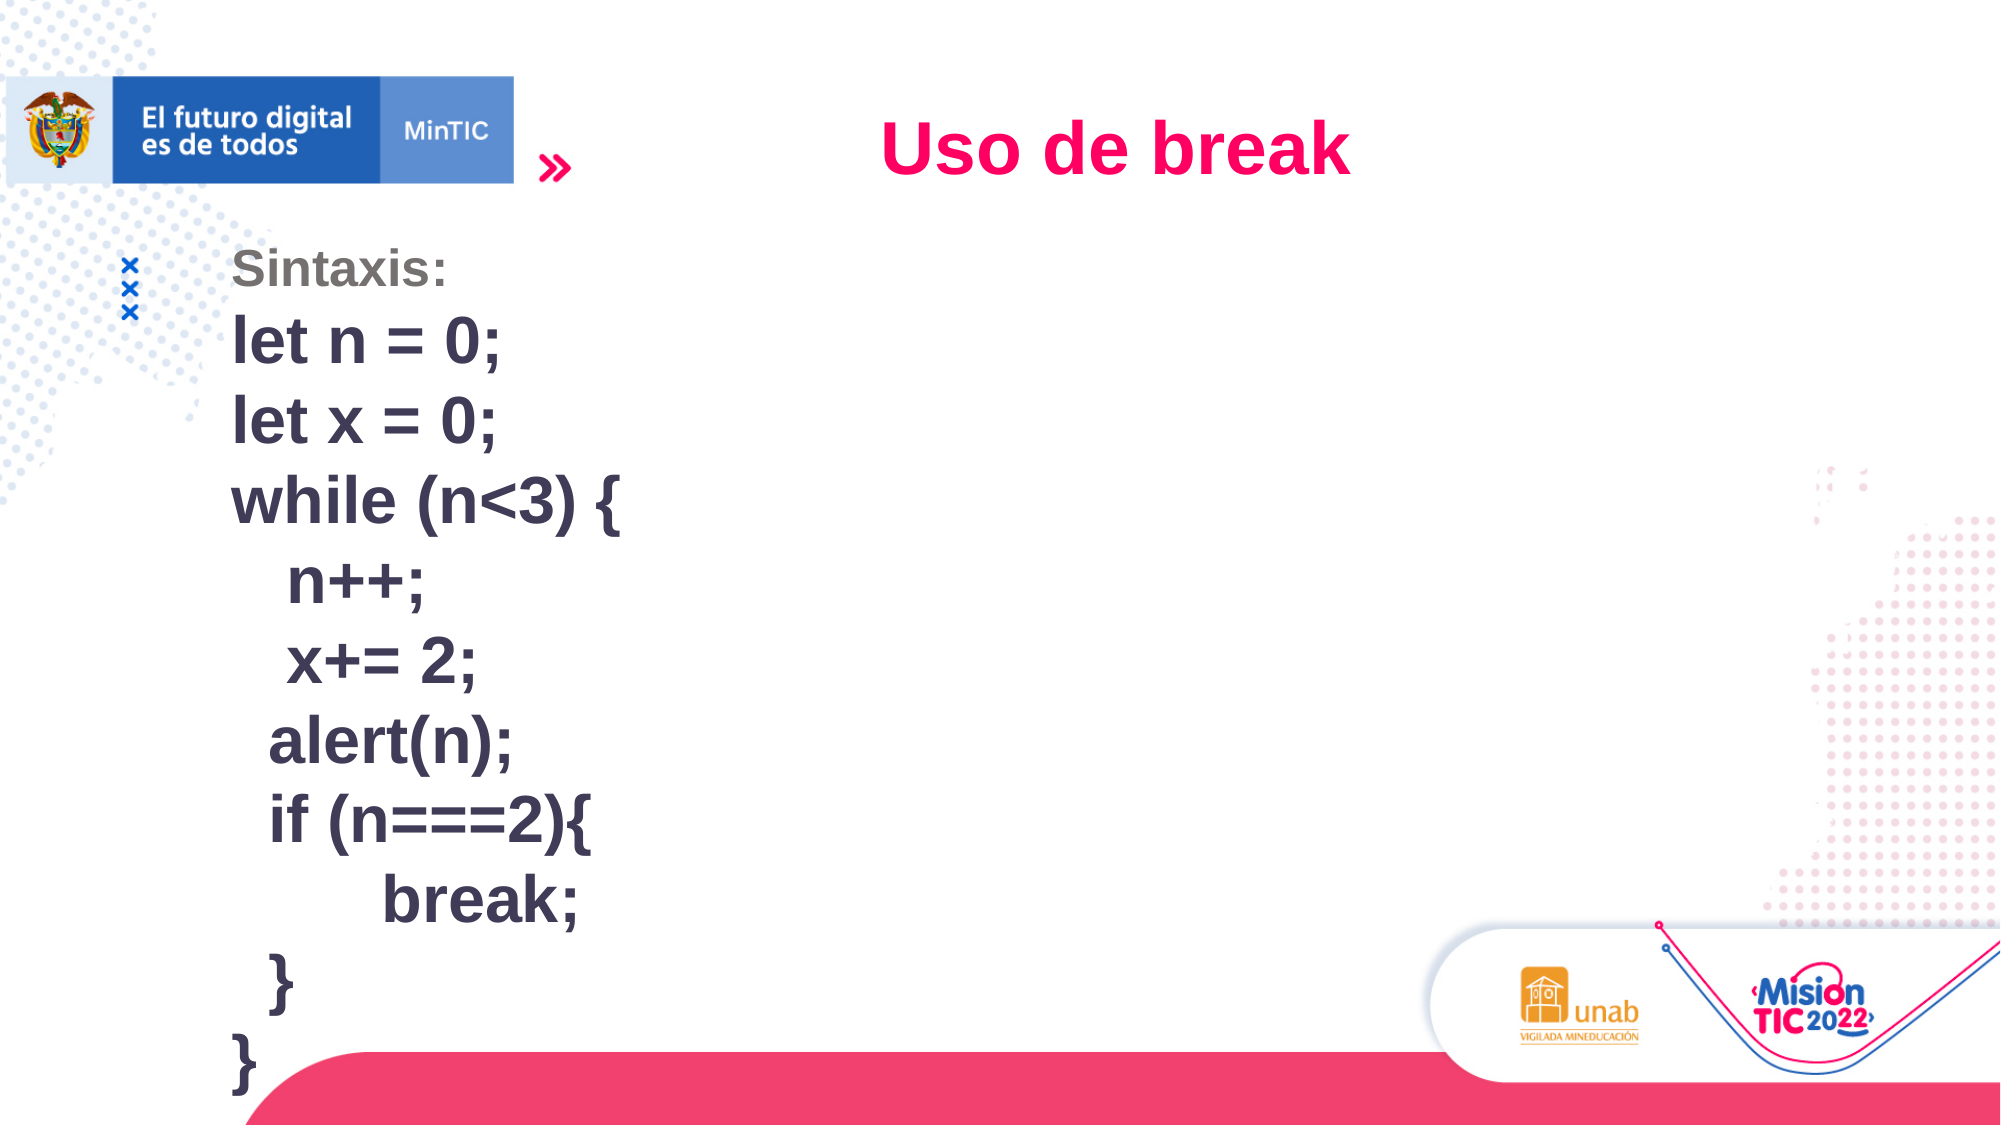

Uso de break
Sintaxis:
let n = 0;
let x = 0;
while (n<3) {
   n++;
   x+= 2;
  alert(n);
  if (n===2){
 	break;
  }
}